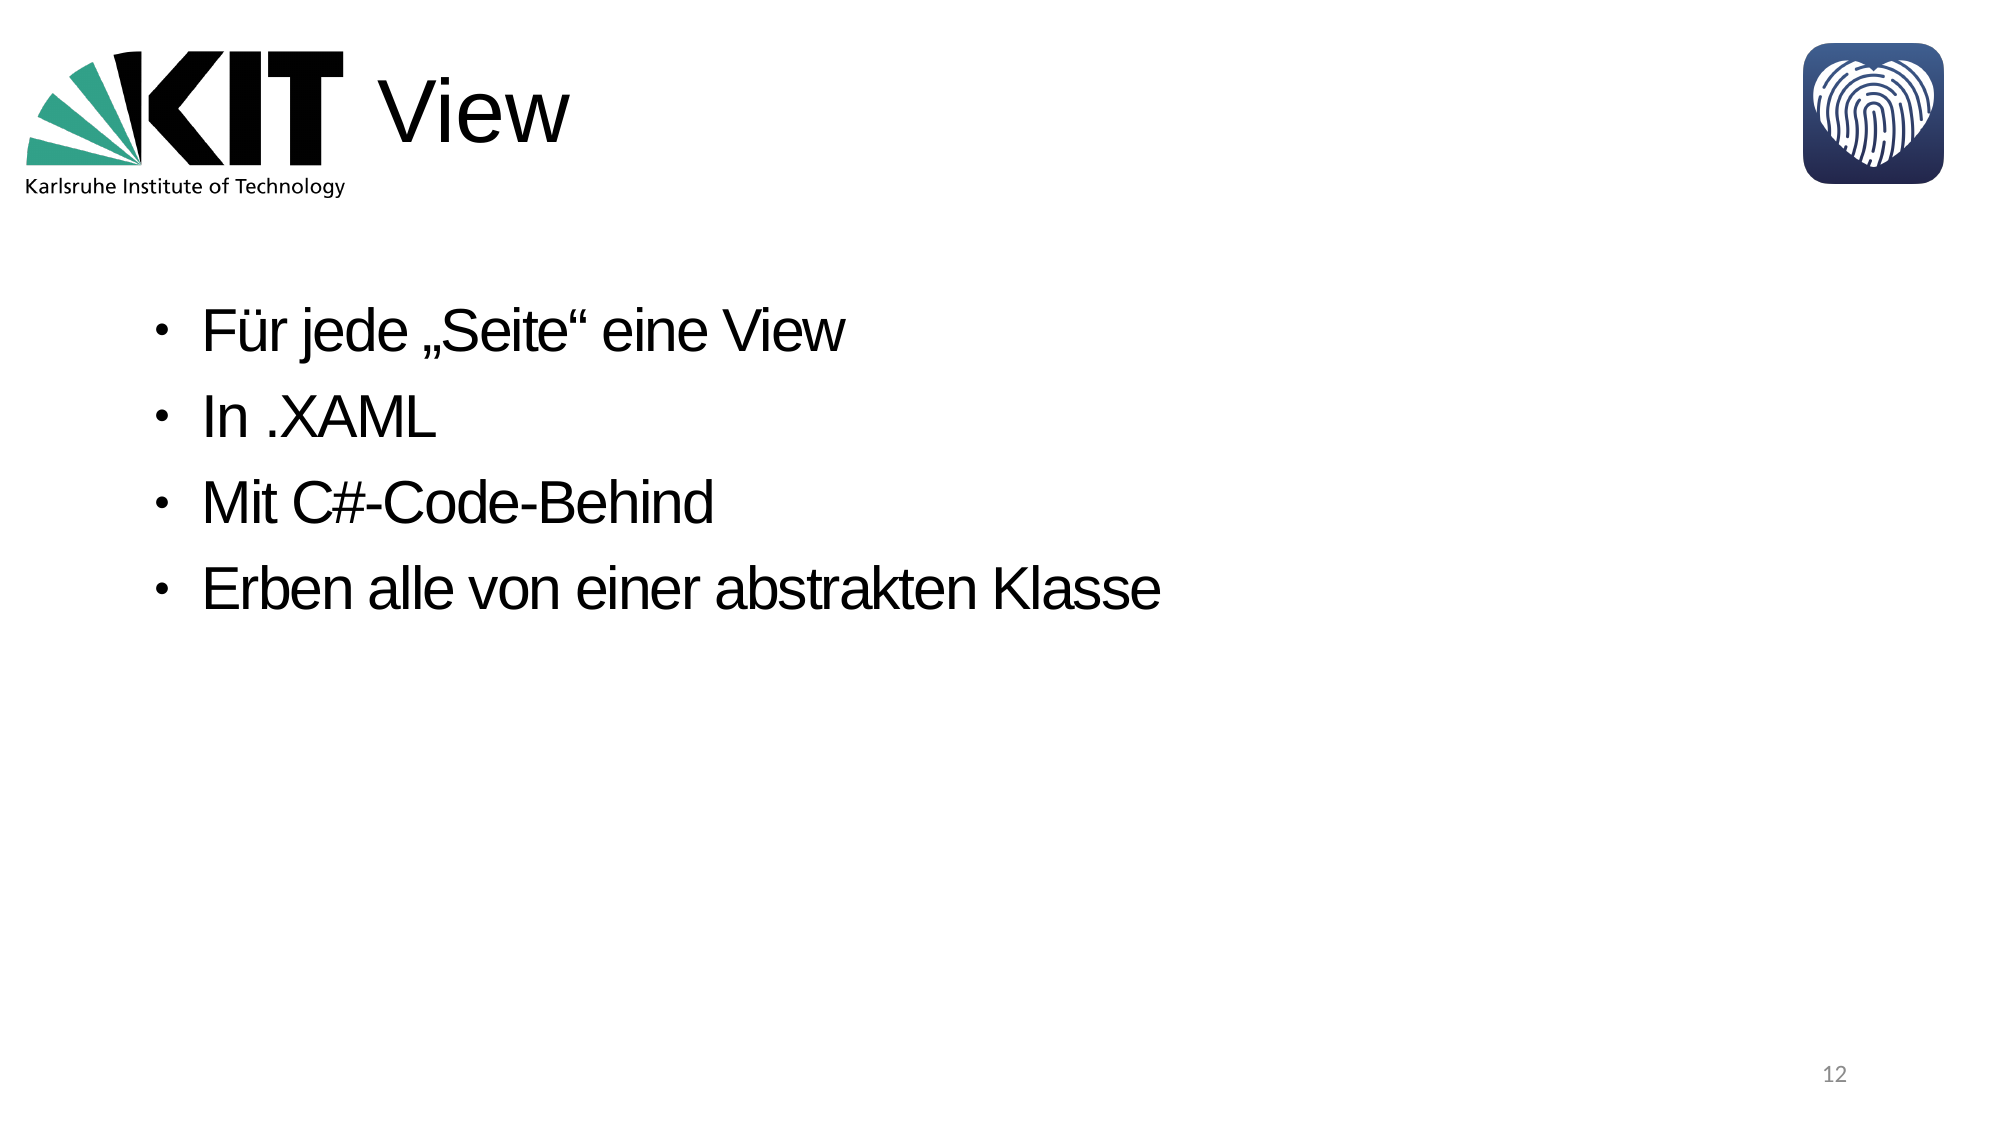

# View
Für jede „Seite“ eine View
In .XAML
Mit C#-Code-Behind
Erben alle von einer abstrakten Klasse
12